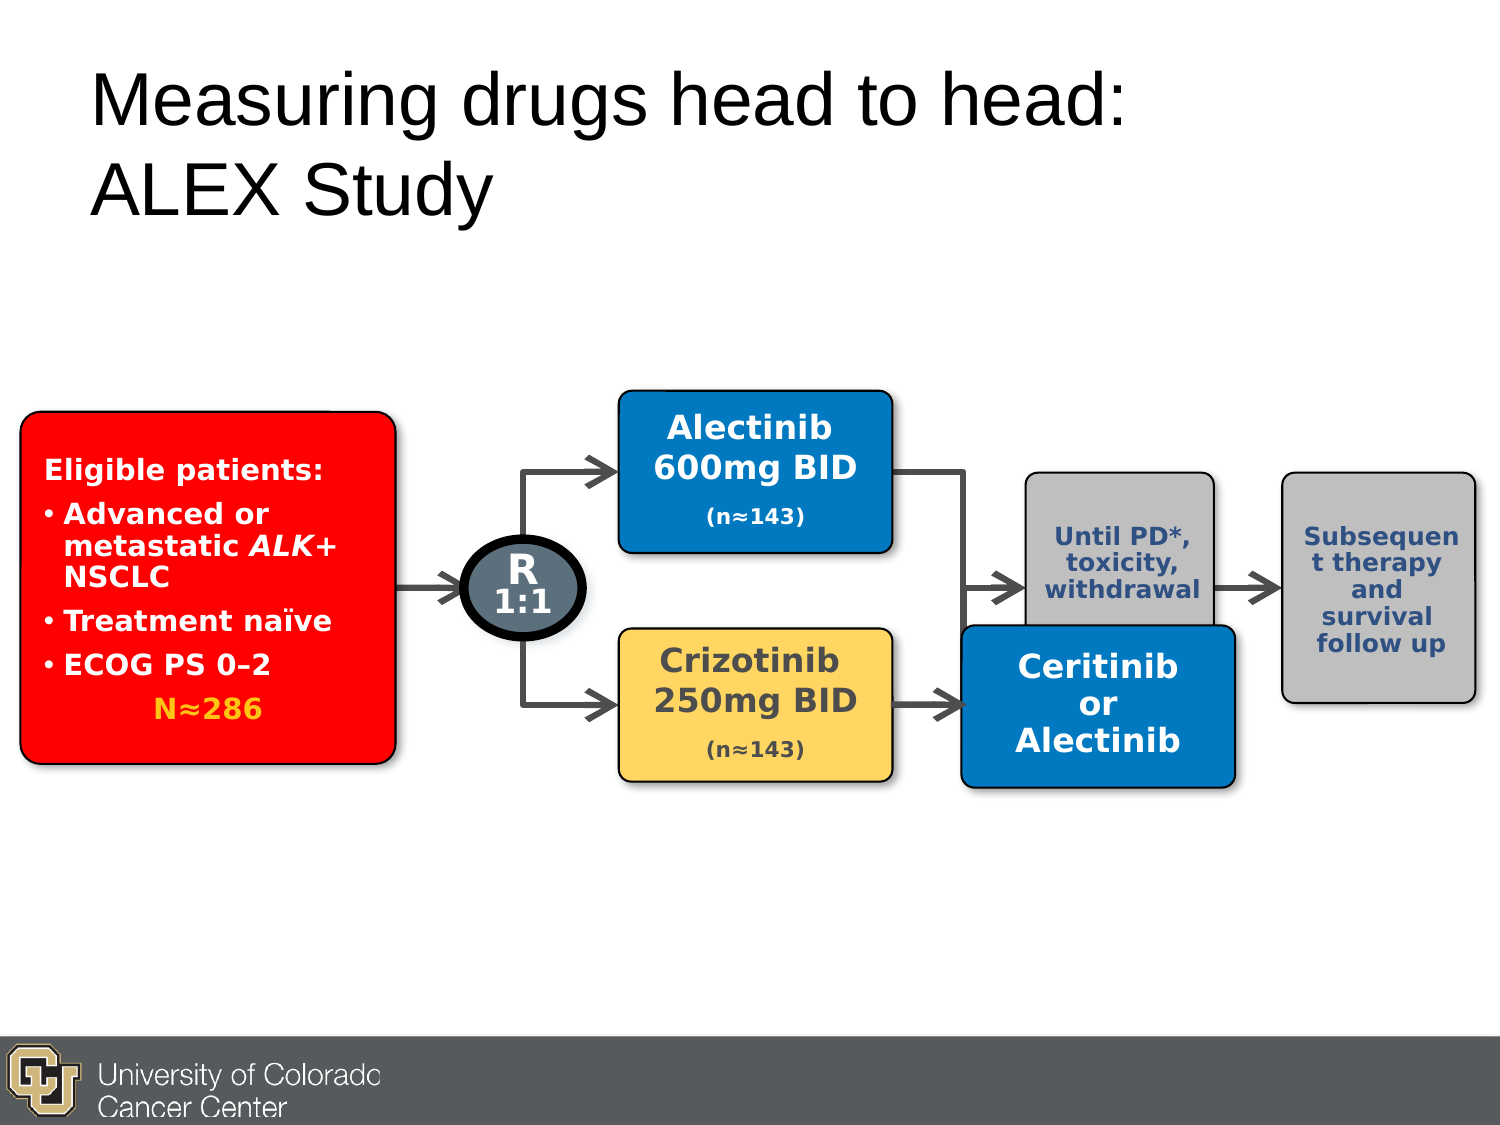

# Measuring drugs head to head: ALEX Study
Alectinib
600mg BID
(n≈143)
Eligible patients:
Advanced or metastatic ALK+ NSCLC
Treatment naïve
ECOG PS 0–2
N≈286
Until PD*, toxicity, withdrawal
or death
Subsequent therapy
and
survival
follow up
R
1:1
Ceritinib
or
Alectinib
Crizotinib
250mg BID
(n≈143)
*RECIST v1.1